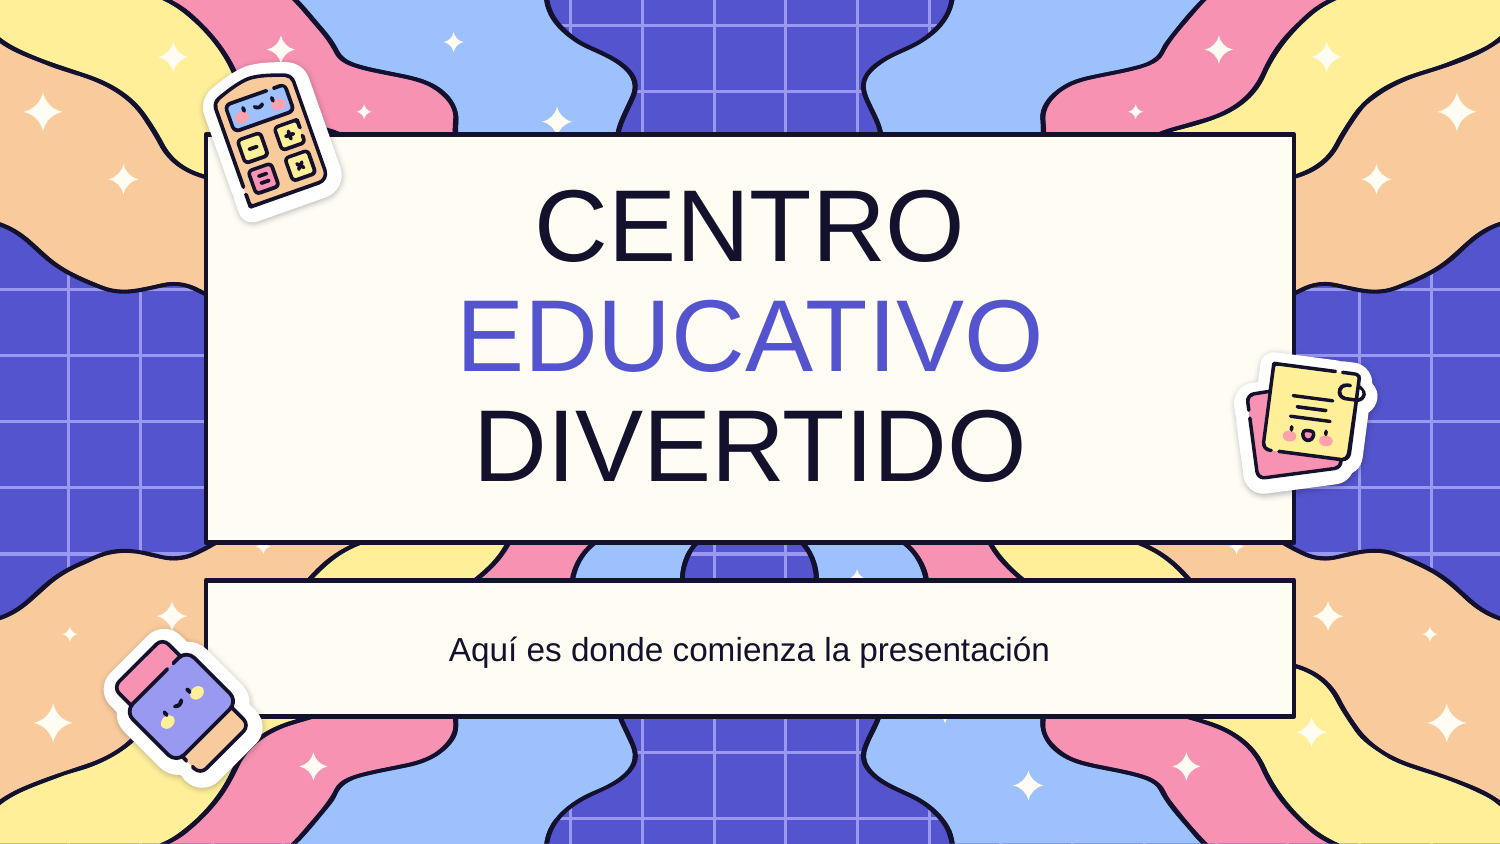

# CENTRO EDUCATIVO DIVERTIDO

Aquí es donde comienza la presentación